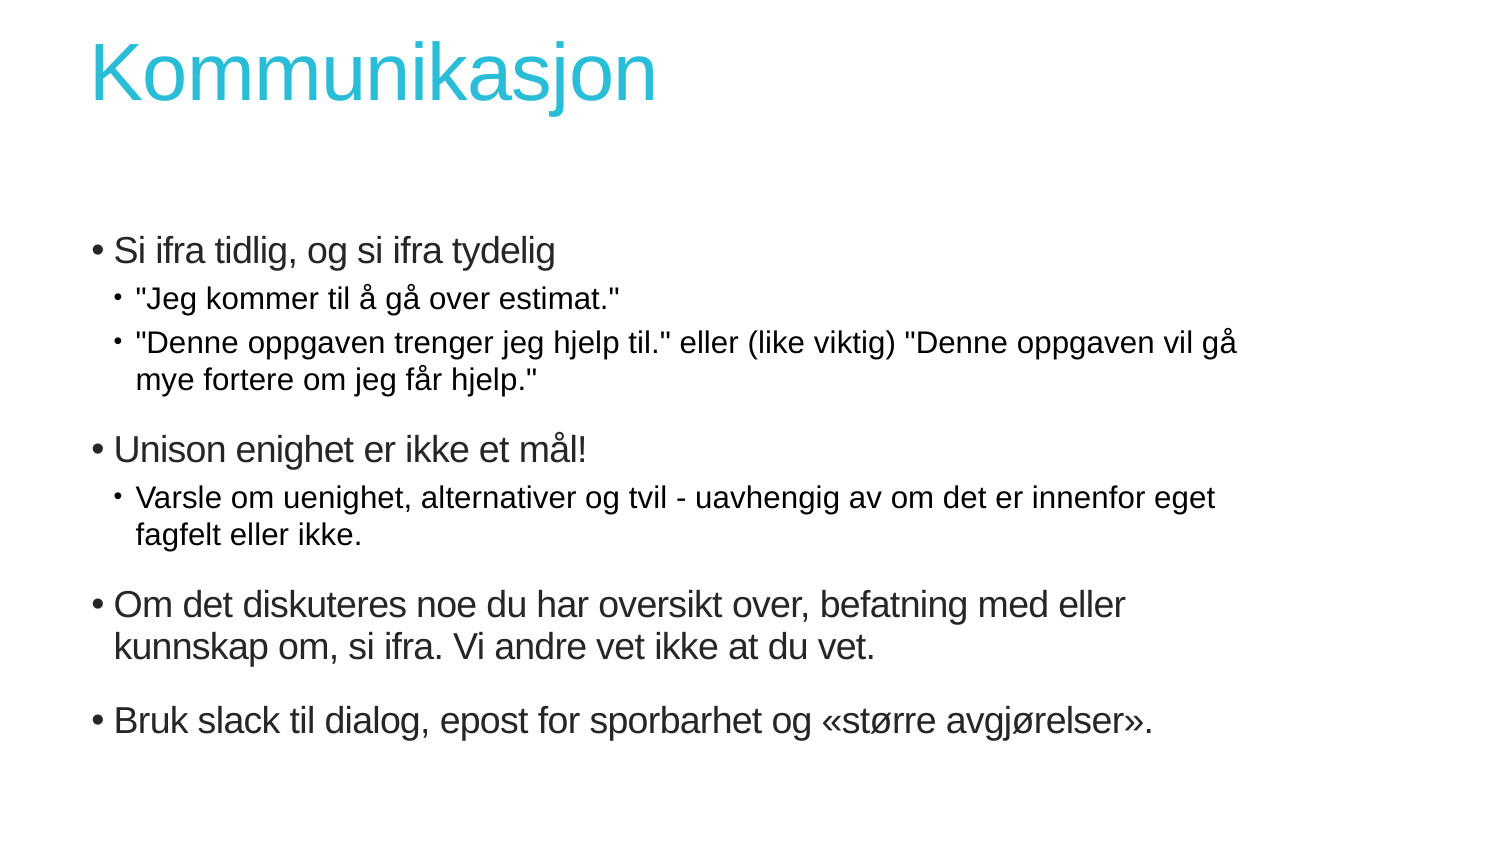

# Kommunikasjon
Si ifra tidlig, og si ifra tydelig
"Jeg kommer til å gå over estimat."
"Denne oppgaven trenger jeg hjelp til." eller (like viktig) "Denne oppgaven vil gå mye fortere om jeg får hjelp."
Unison enighet er ikke et mål!
Varsle om uenighet, alternativer og tvil - uavhengig av om det er innenfor eget fagfelt eller ikke.
Om det diskuteres noe du har oversikt over, befatning med eller kunnskap om, si ifra. Vi andre vet ikke at du vet.
Bruk slack til dialog, epost for sporbarhet og «større avgjørelser».